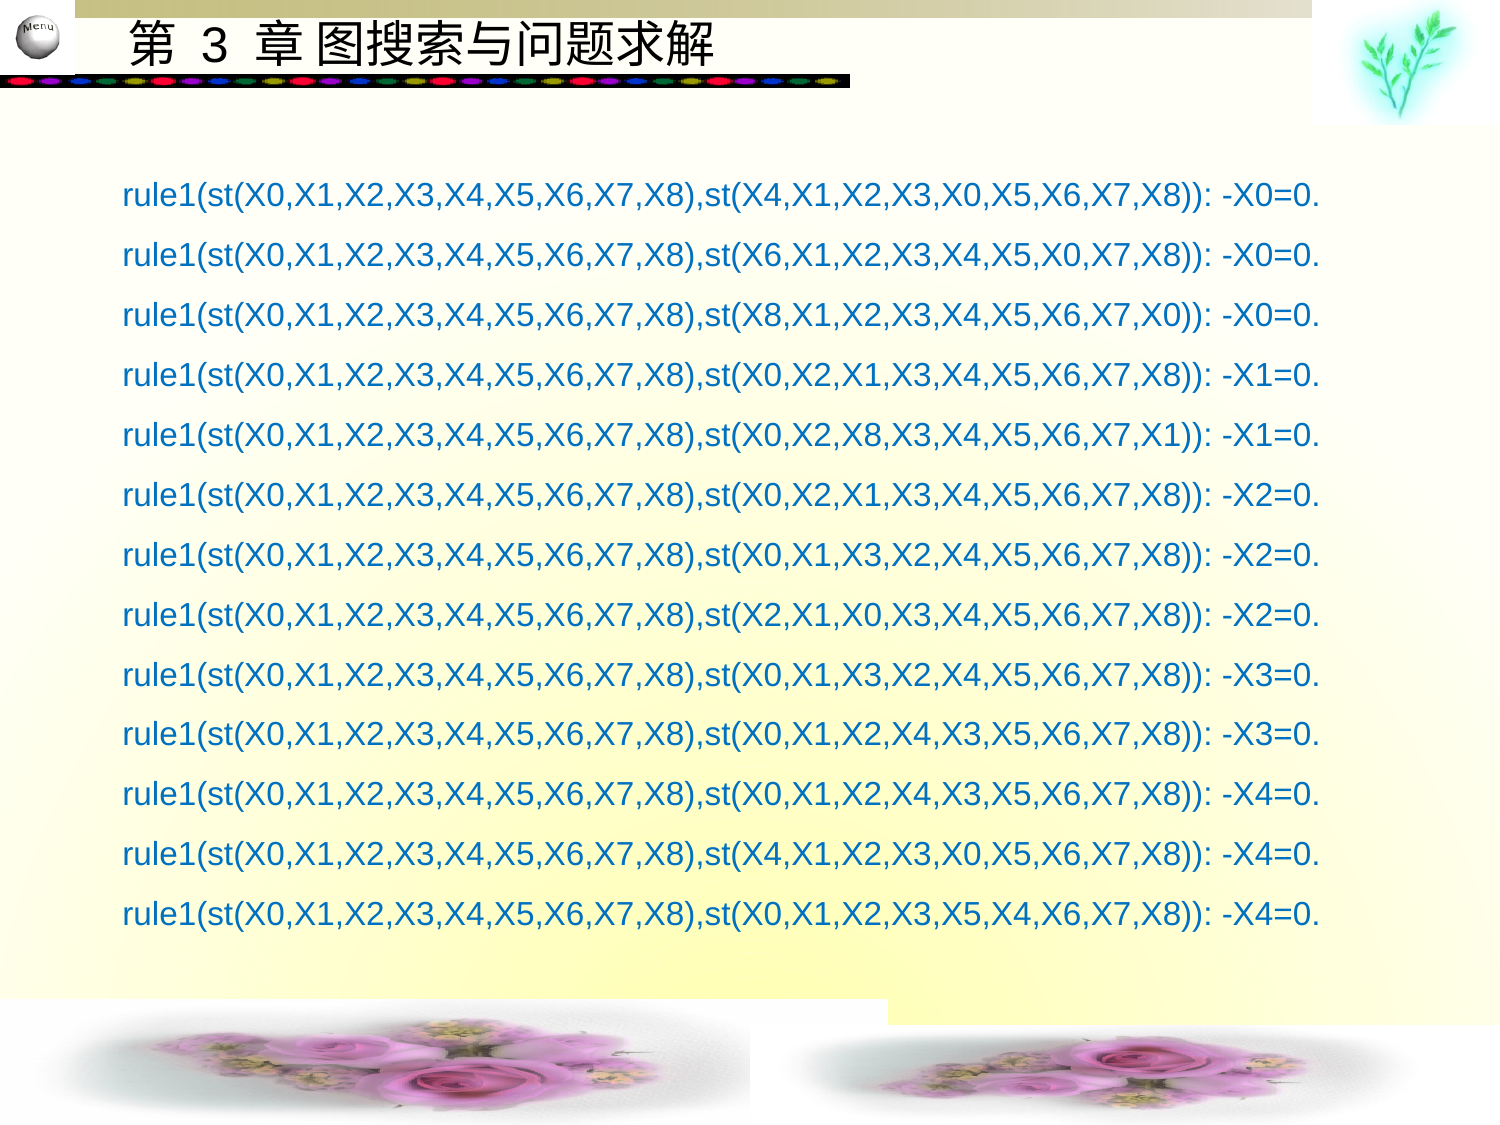

rule1(st(X0,X1,X2,X3,X4,X5,X6,X7,X8),st(X4,X1,X2,X3,X0,X5,X6,X7,X8)): -X0=0.
rule1(st(X0,X1,X2,X3,X4,X5,X6,X7,X8),st(X6,X1,X2,X3,X4,X5,X0,X7,X8)): -X0=0.
rule1(st(X0,X1,X2,X3,X4,X5,X6,X7,X8),st(X8,X1,X2,X3,X4,X5,X6,X7,X0)): -X0=0.
rule1(st(X0,X1,X2,X3,X4,X5,X6,X7,X8),st(X0,X2,X1,X3,X4,X5,X6,X7,X8)): -X1=0.
rule1(st(X0,X1,X2,X3,X4,X5,X6,X7,X8),st(X0,X2,X8,X3,X4,X5,X6,X7,X1)): -X1=0.
rule1(st(X0,X1,X2,X3,X4,X5,X6,X7,X8),st(X0,X2,X1,X3,X4,X5,X6,X7,X8)): -X2=0.
rule1(st(X0,X1,X2,X3,X4,X5,X6,X7,X8),st(X0,X1,X3,X2,X4,X5,X6,X7,X8)): -X2=0.
rule1(st(X0,X1,X2,X3,X4,X5,X6,X7,X8),st(X2,X1,X0,X3,X4,X5,X6,X7,X8)): -X2=0.  rule1(st(X0,X1,X2,X3,X4,X5,X6,X7,X8),st(X0,X1,X3,X2,X4,X5,X6,X7,X8)): -X3=0.
rule1(st(X0,X1,X2,X3,X4,X5,X6,X7,X8),st(X0,X1,X2,X4,X3,X5,X6,X7,X8)): -X3=0.
rule1(st(X0,X1,X2,X3,X4,X5,X6,X7,X8),st(X0,X1,X2,X4,X3,X5,X6,X7,X8)): -X4=0.
rule1(st(X0,X1,X2,X3,X4,X5,X6,X7,X8),st(X4,X1,X2,X3,X0,X5,X6,X7,X8)): -X4=0.
rule1(st(X0,X1,X2,X3,X4,X5,X6,X7,X8),st(X0,X1,X2,X3,X5,X4,X6,X7,X8)): -X4=0.